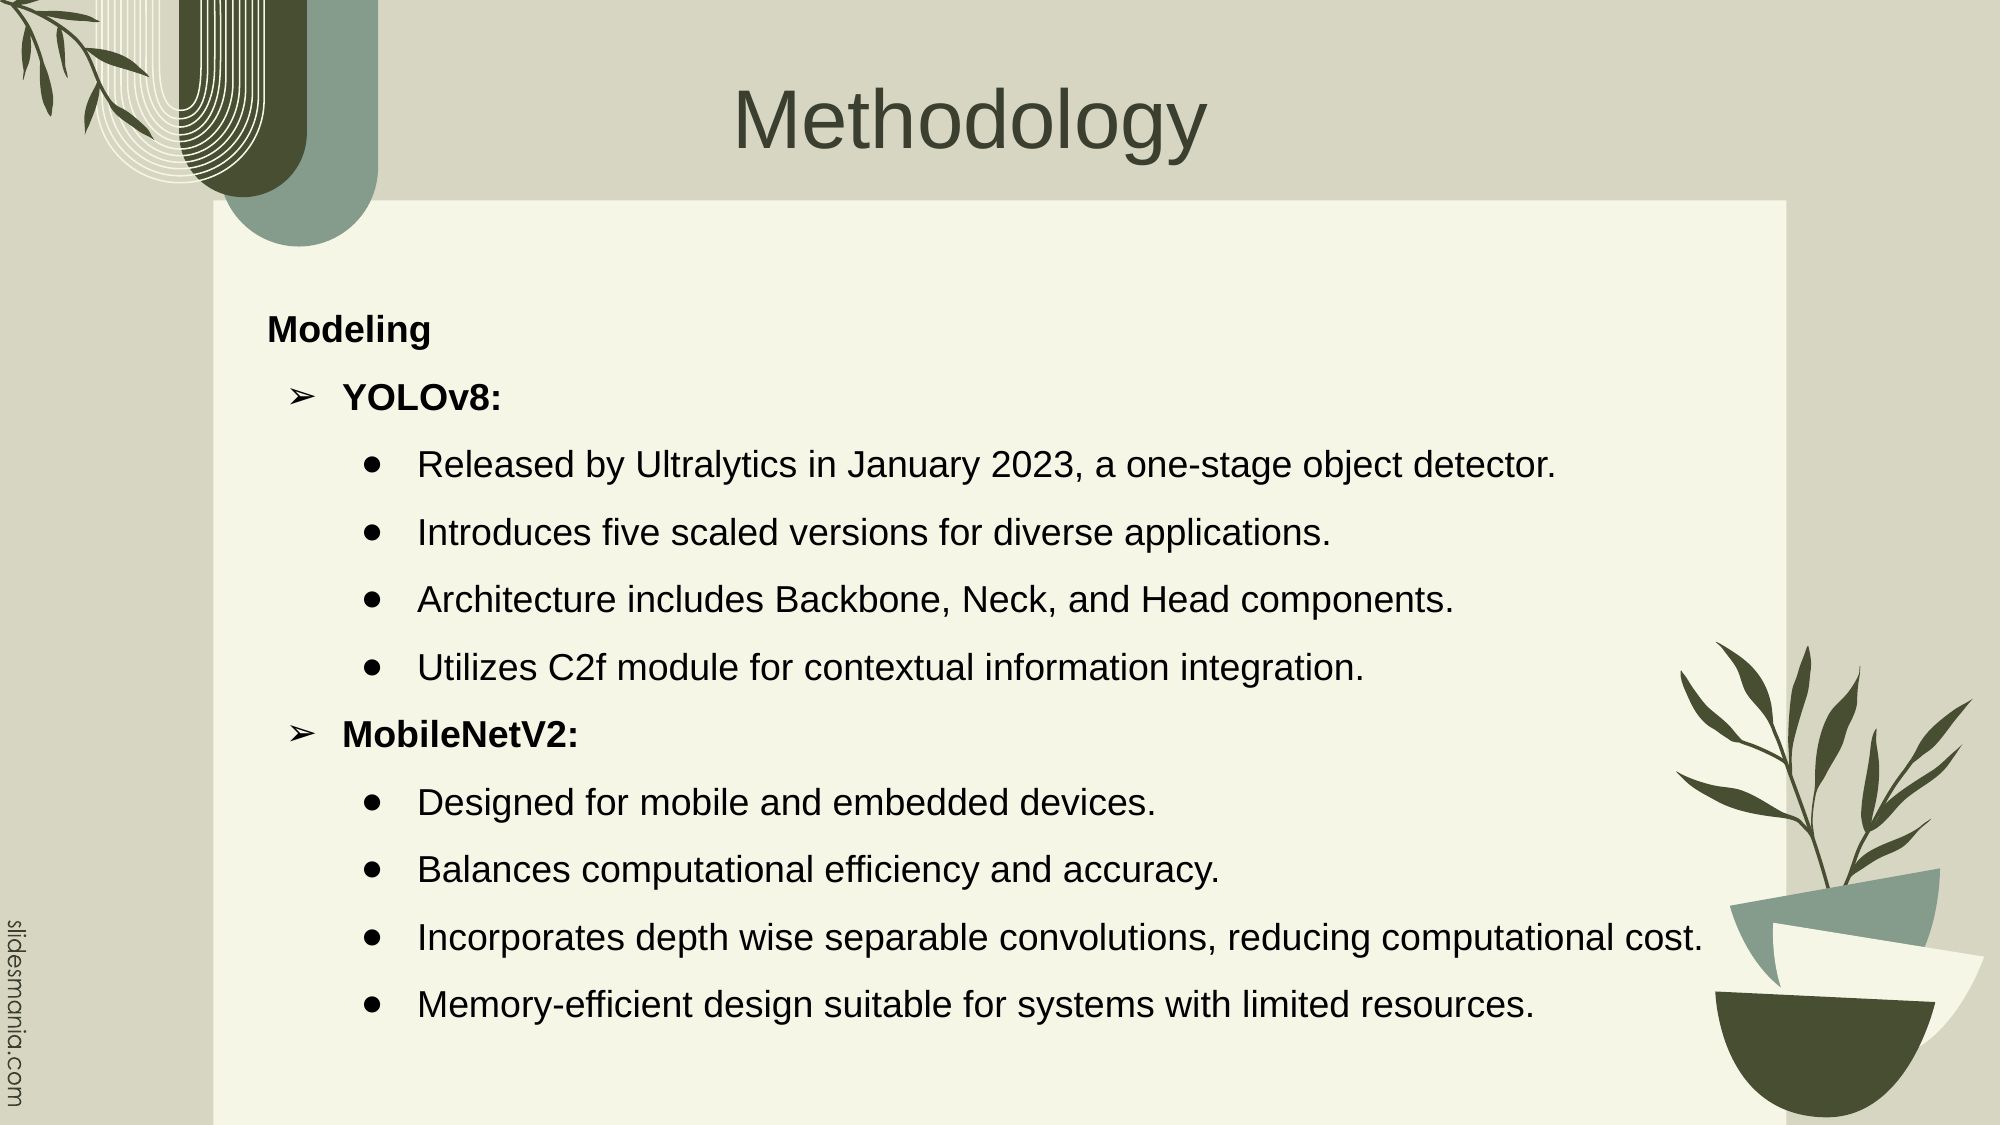

Methodology
Modeling
YOLOv8:
Released by Ultralytics in January 2023, a one-stage object detector.
Introduces five scaled versions for diverse applications.
Architecture includes Backbone, Neck, and Head components.
Utilizes C2f module for contextual information integration.
MobileNetV2:
Designed for mobile and embedded devices.
Balances computational efficiency and accuracy.
Incorporates depth wise separable convolutions, reducing computational cost.
Memory-efficient design suitable for systems with limited resources.